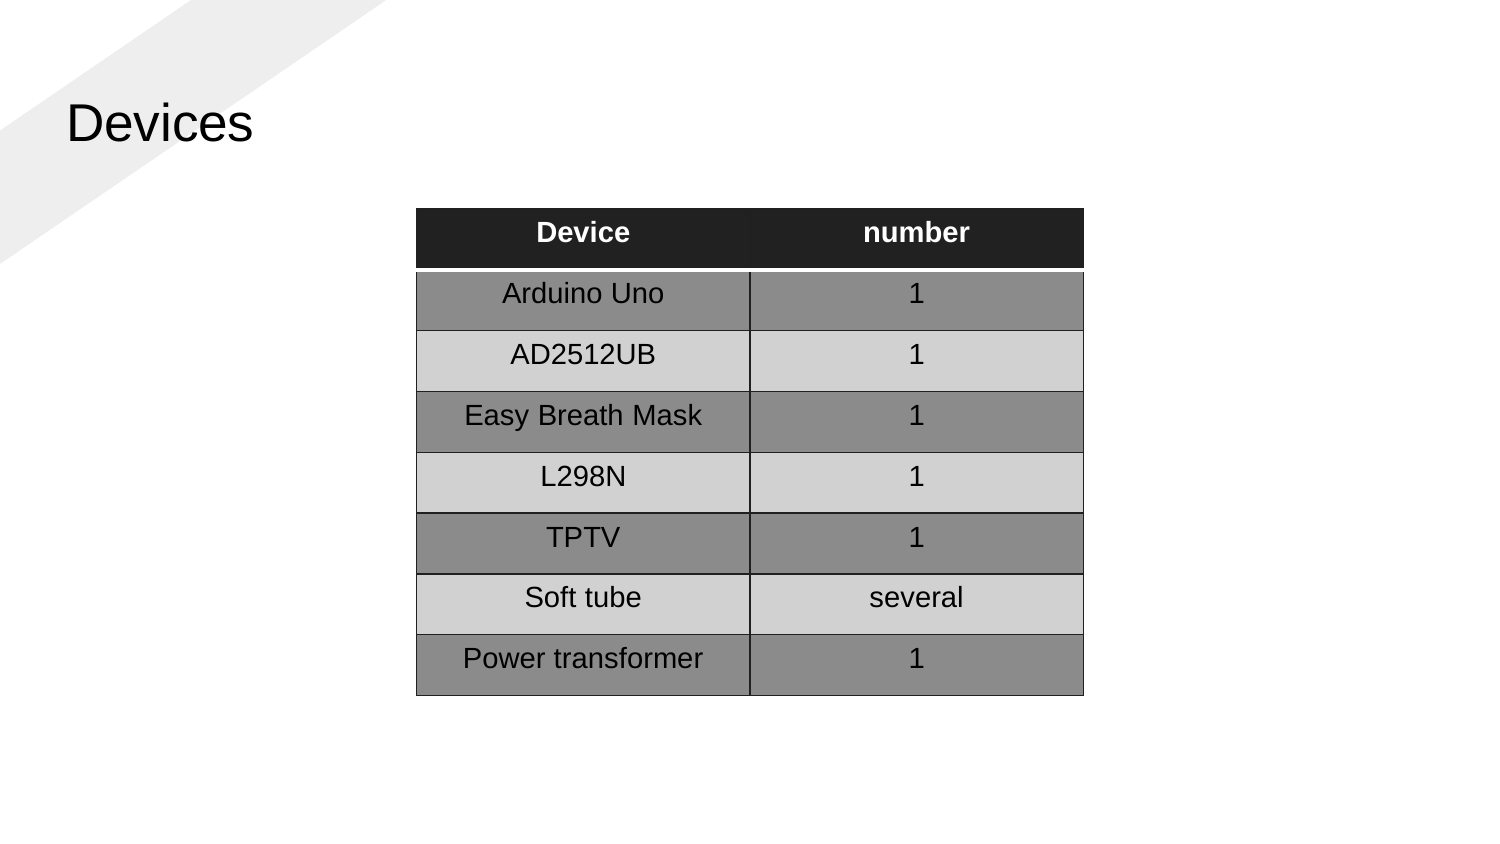

Devices
| Device | number |
| --- | --- |
| Arduino Uno | 1 |
| AD2512UB | 1 |
| Easy Breath Mask | 1 |
| L298N | 1 |
| TPTV | 1 |
| Soft tube | several |
| Power transformer | 1 |